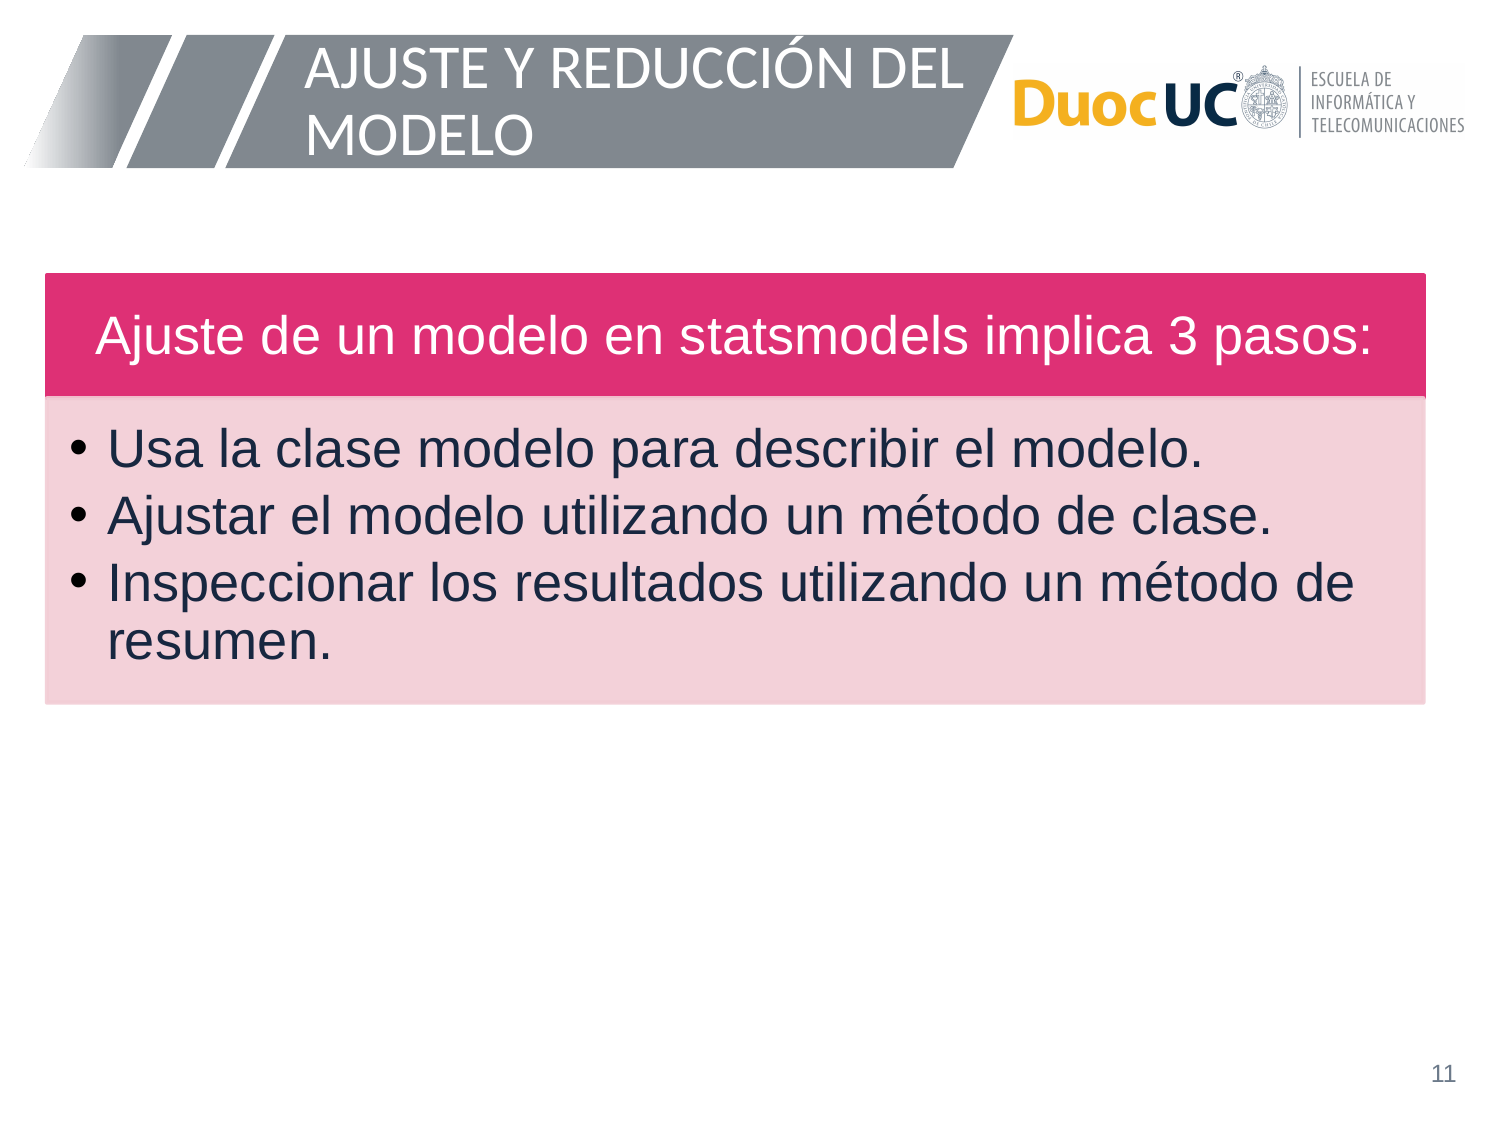

# AJUSTE Y REDUCCIÓN DEL MODELO
Ajuste de un modelo en statsmodels implica 3 pasos:
Usa la clase modelo para describir el modelo.
Ajustar el modelo utilizando un método de clase.
Inspeccionar los resultados utilizando un método de resumen.